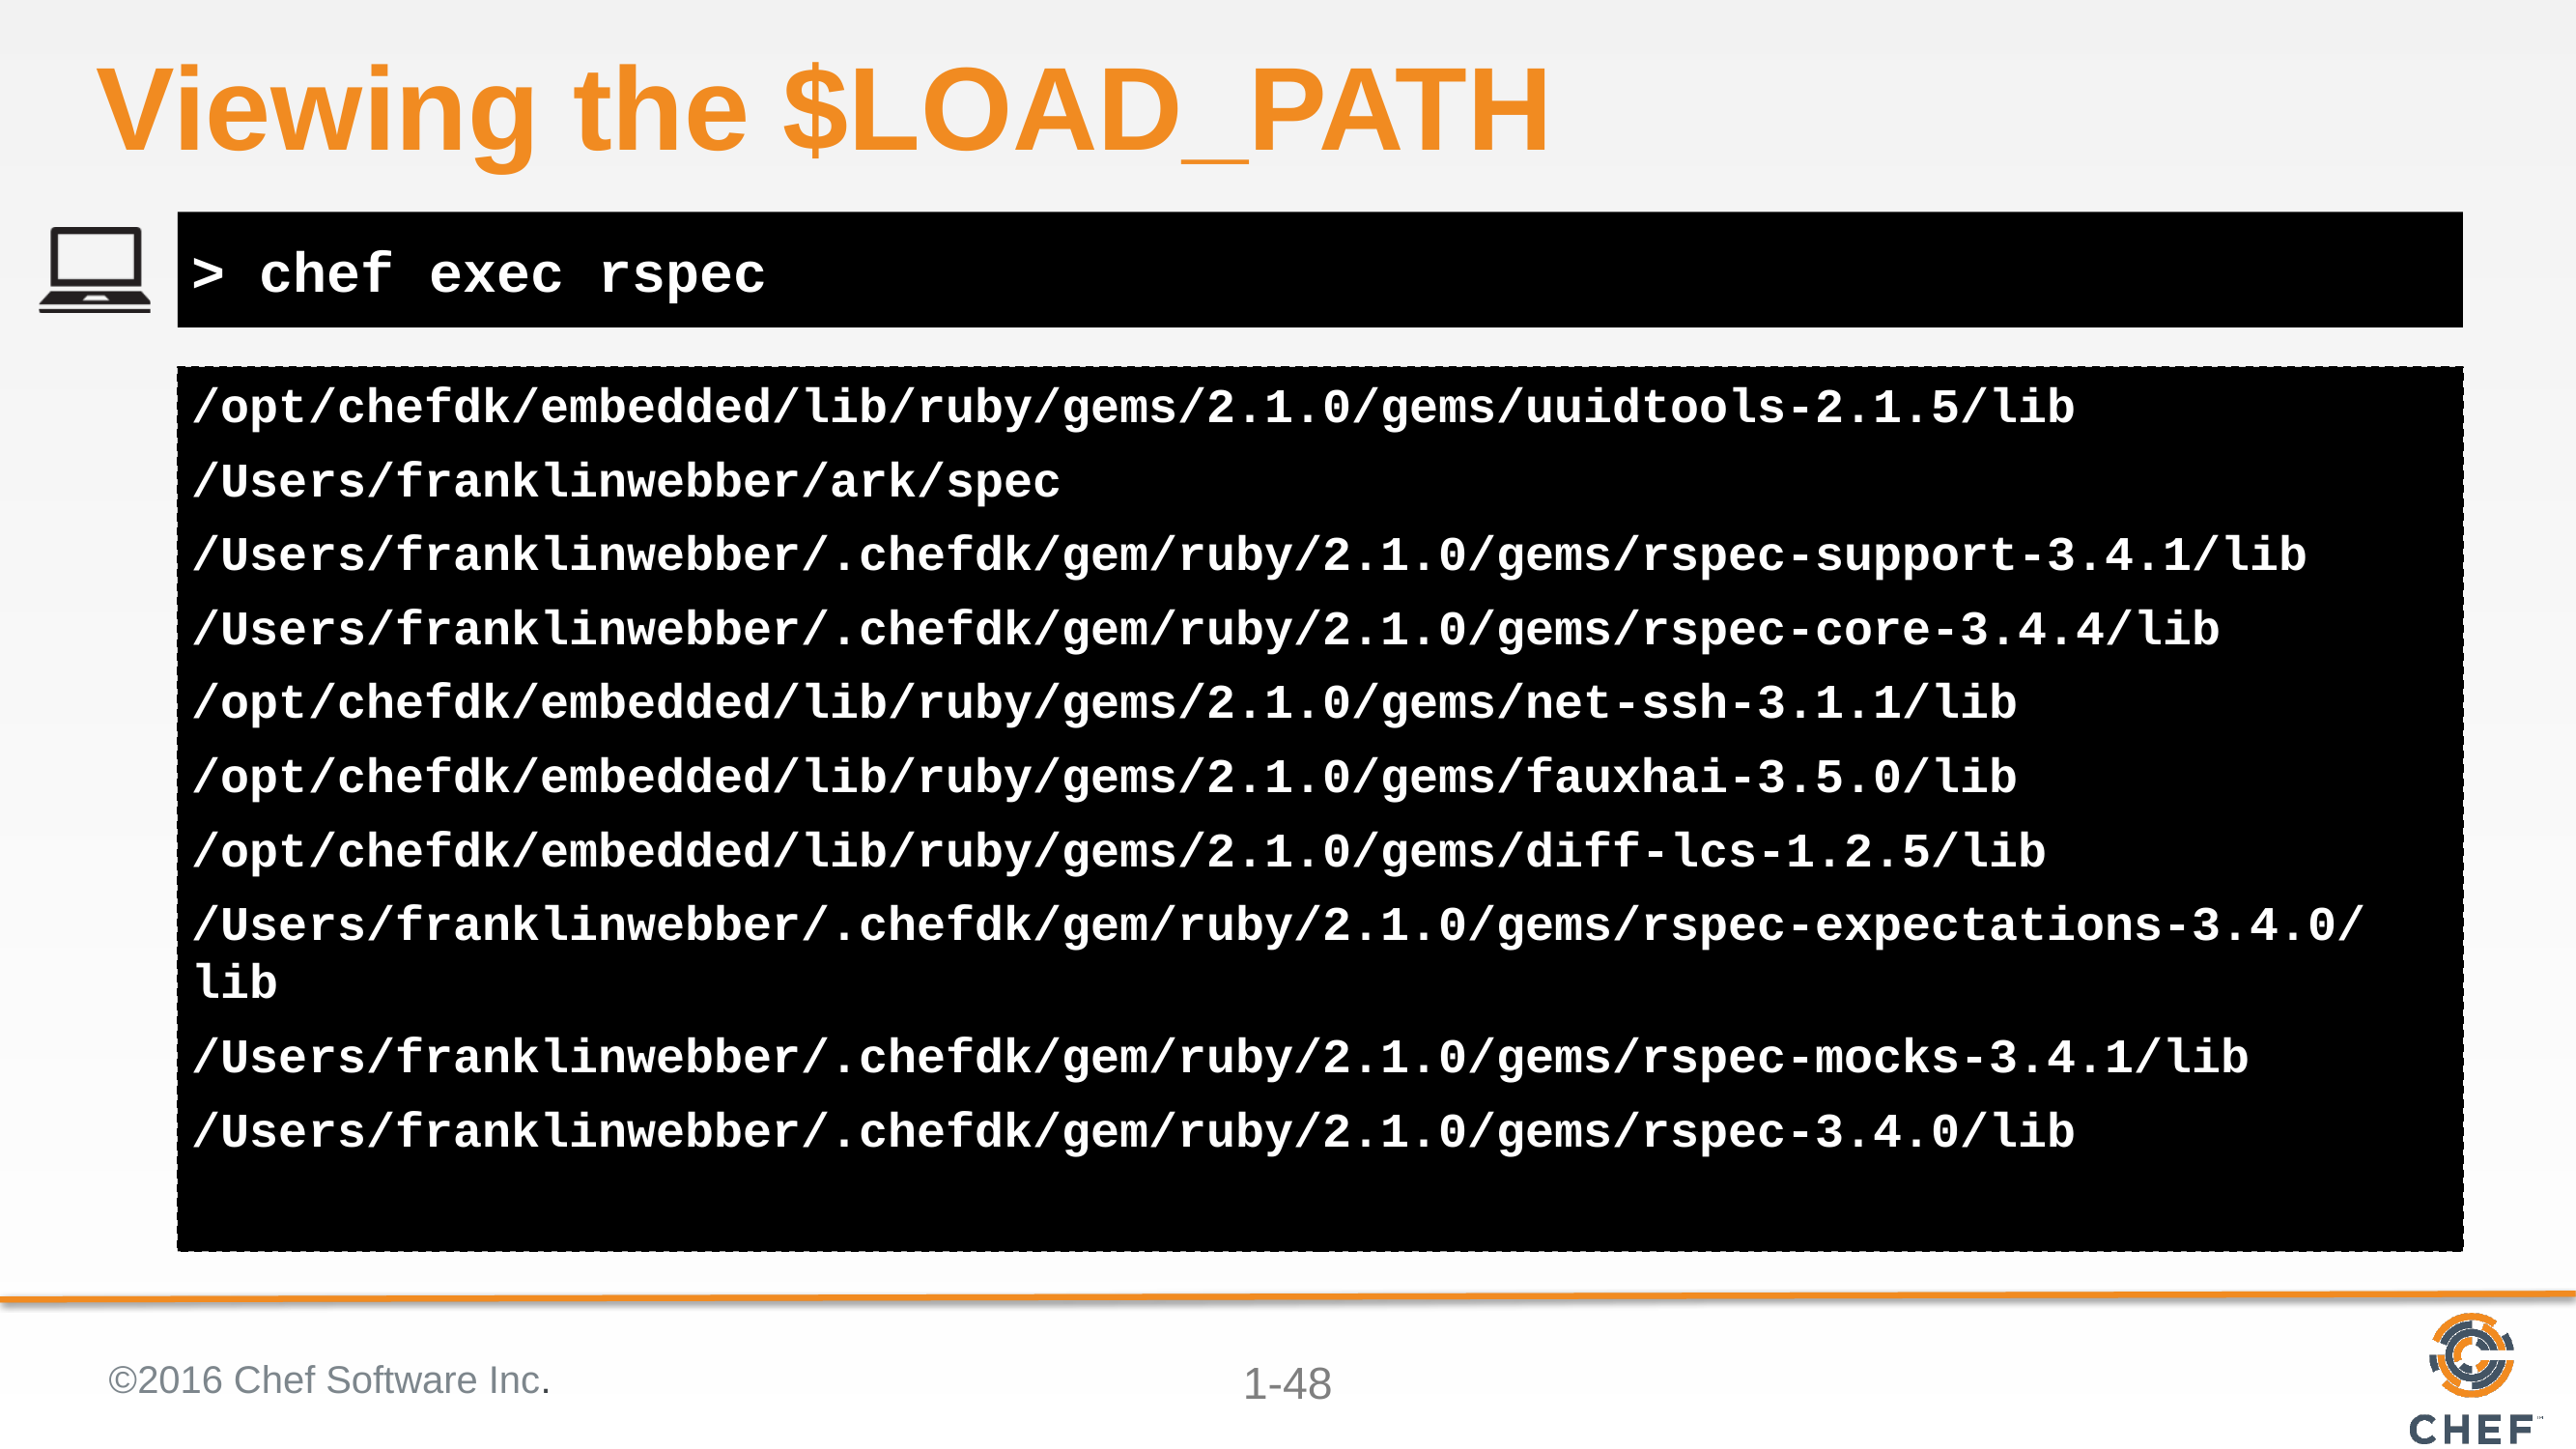

# Viewing the $LOAD_PATH
> chef exec rspec
/opt/chefdk/embedded/lib/ruby/gems/2.1.0/gems/uuidtools-2.1.5/lib
/Users/franklinwebber/ark/spec
/Users/franklinwebber/.chefdk/gem/ruby/2.1.0/gems/rspec-support-3.4.1/lib
/Users/franklinwebber/.chefdk/gem/ruby/2.1.0/gems/rspec-core-3.4.4/lib
/opt/chefdk/embedded/lib/ruby/gems/2.1.0/gems/net-ssh-3.1.1/lib
/opt/chefdk/embedded/lib/ruby/gems/2.1.0/gems/fauxhai-3.5.0/lib
/opt/chefdk/embedded/lib/ruby/gems/2.1.0/gems/diff-lcs-1.2.5/lib
/Users/franklinwebber/.chefdk/gem/ruby/2.1.0/gems/rspec-expectations-3.4.0/lib
/Users/franklinwebber/.chefdk/gem/ruby/2.1.0/gems/rspec-mocks-3.4.1/lib
/Users/franklinwebber/.chefdk/gem/ruby/2.1.0/gems/rspec-3.4.0/lib